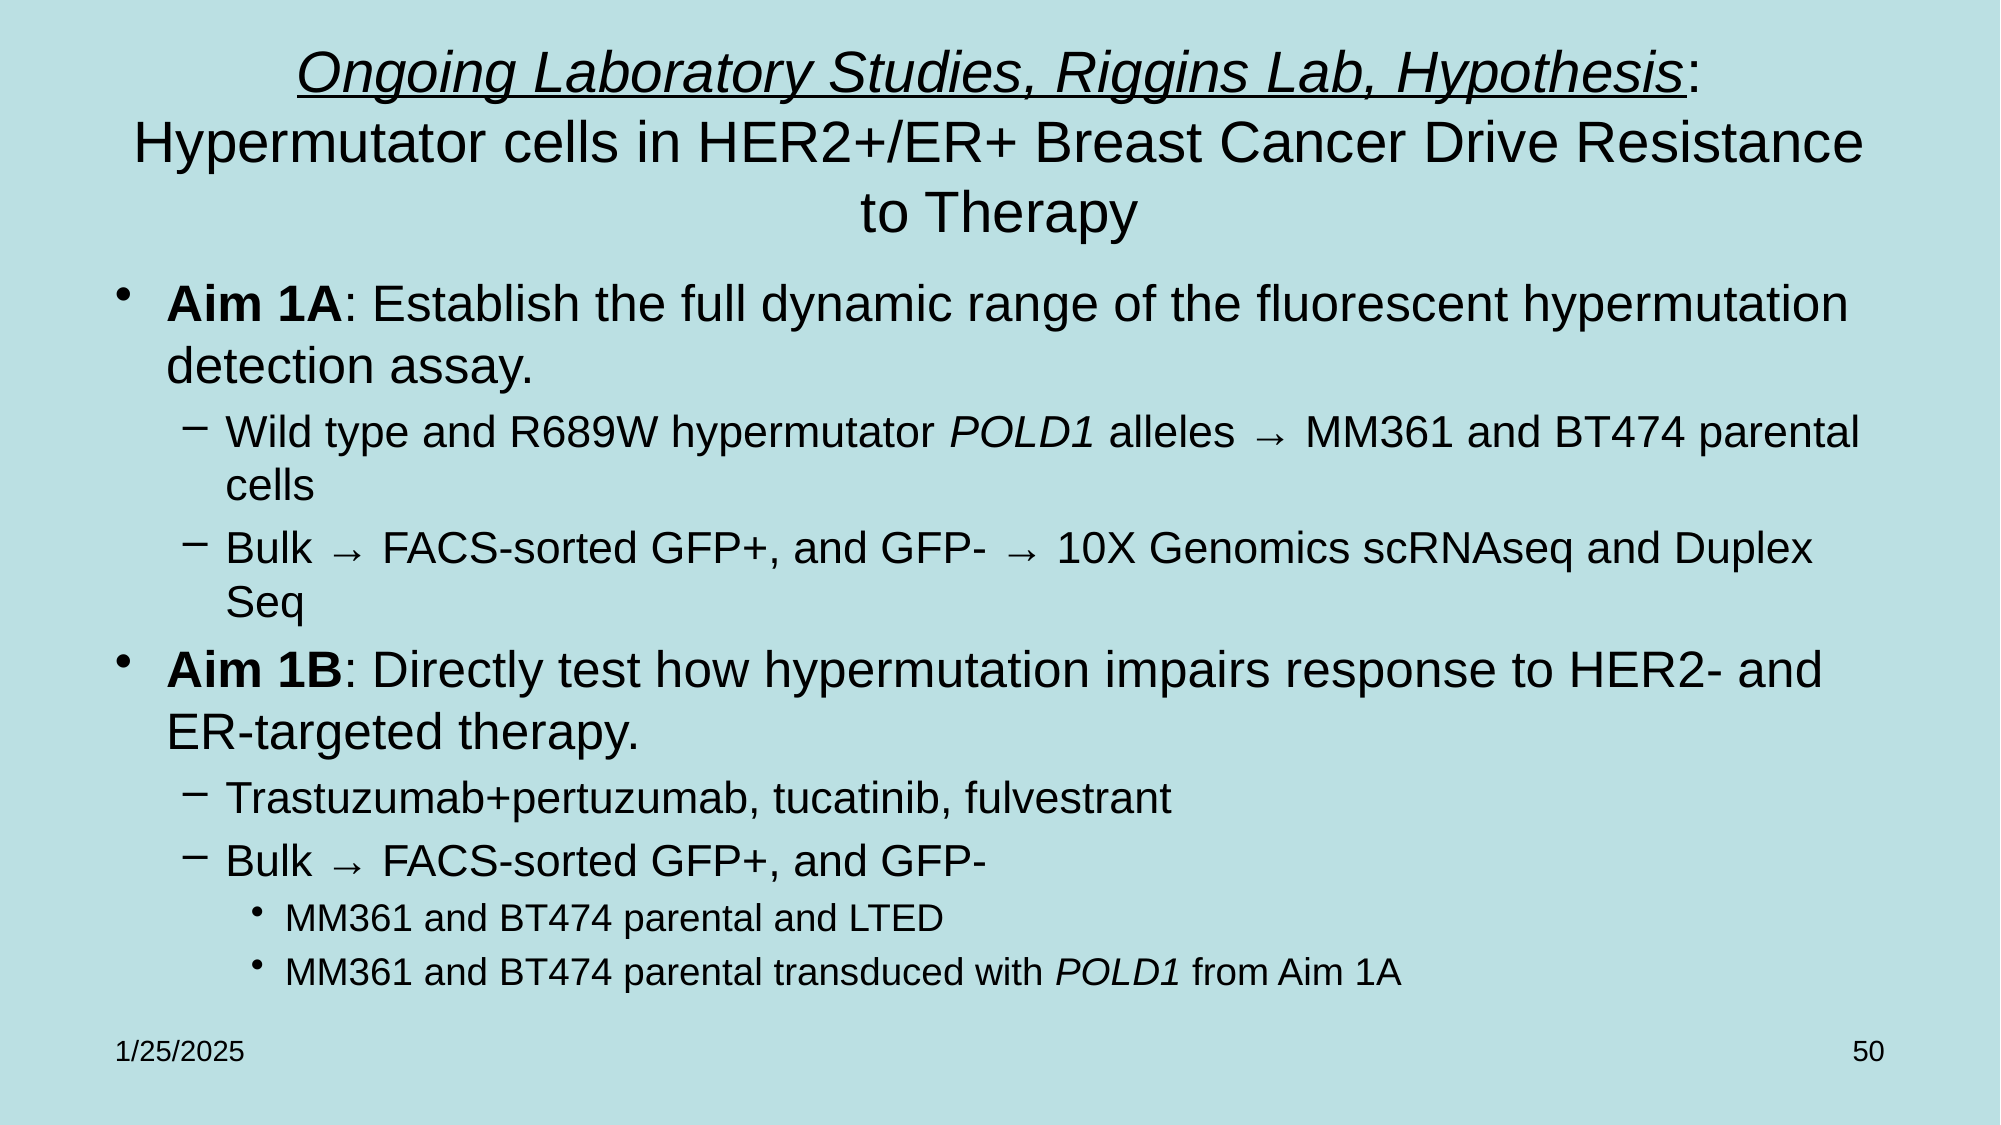

# Ongoing Laboratory Studies, Riggins Lab, Hypothesis: Hypermutator cells in HER2+/ER+ Breast Cancer Drive Resistance to Therapy
Aim 1A: Establish the full dynamic range of the fluorescent hypermutation detection assay.
Wild type and R689W hypermutator POLD1 alleles → MM361 and BT474 parental cells
Bulk → FACS-sorted GFP+, and GFP- → 10X Genomics scRNAseq and Duplex Seq
Aim 1B: Directly test how hypermutation impairs response to HER2- and ER-targeted therapy.
Trastuzumab+pertuzumab, tucatinib, fulvestrant
Bulk → FACS-sorted GFP+, and GFP-
MM361 and BT474 parental and LTED
MM361 and BT474 parental transduced with POLD1 from Aim 1A
1/25/2025
50